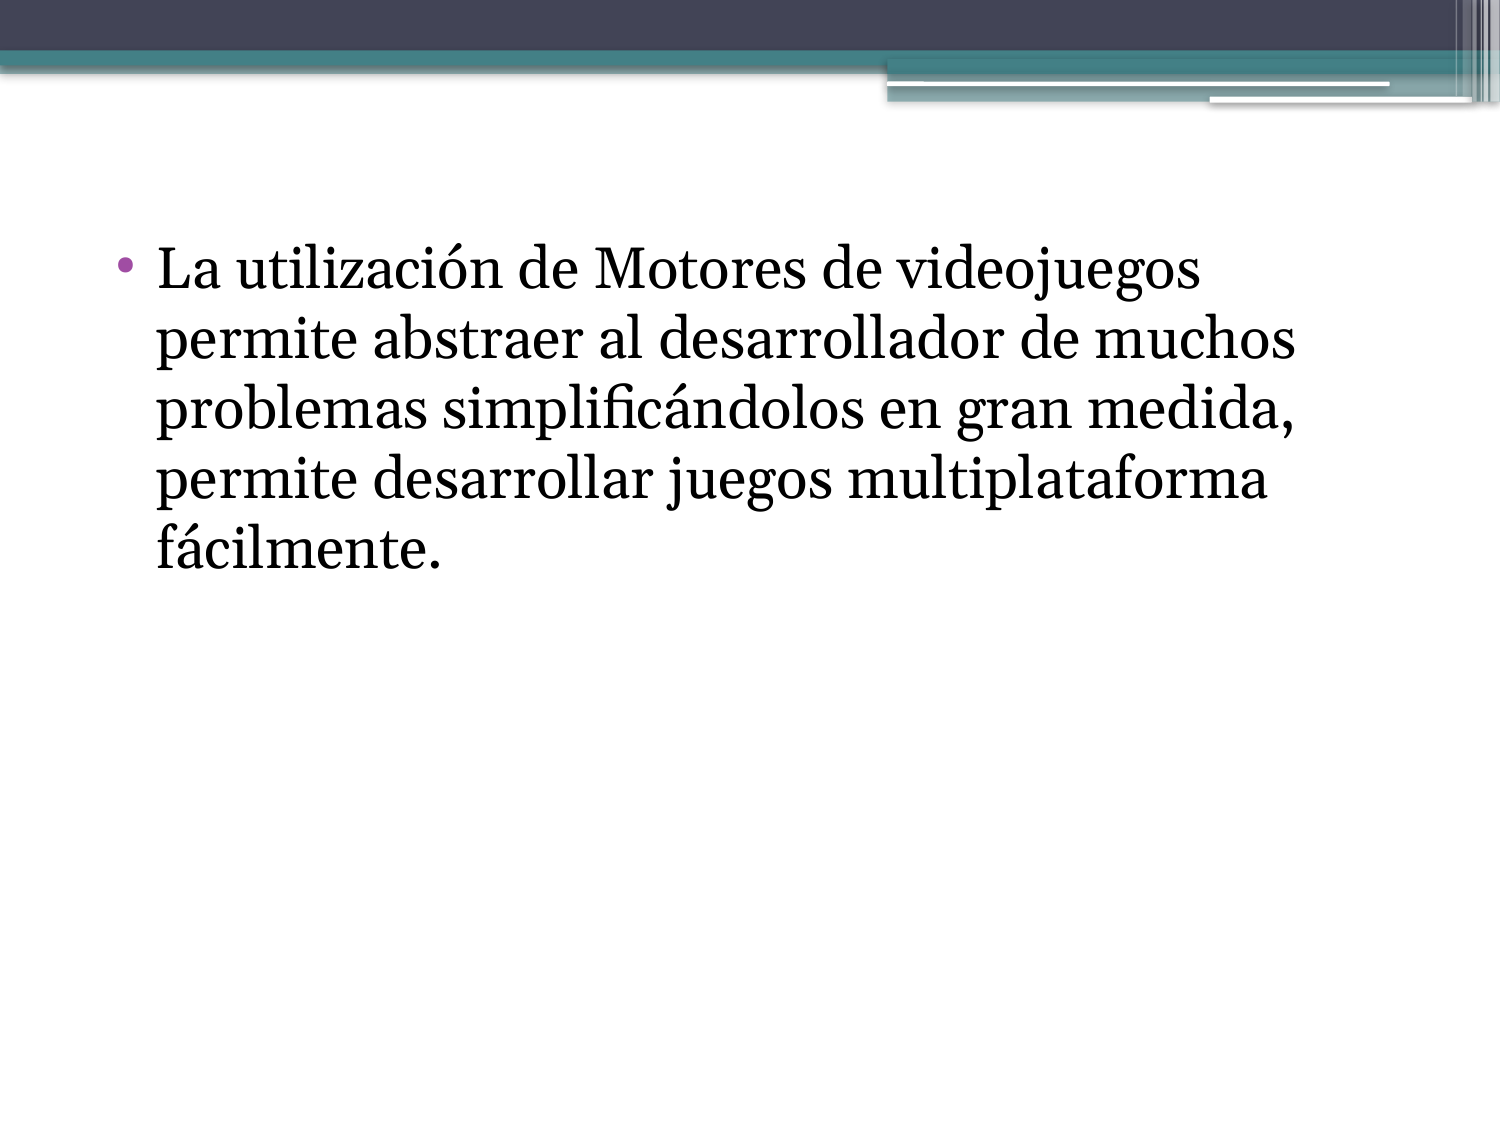

La utilización de Motores de videojuegos permite abstraer al desarrollador de muchos problemas simplificándolos en gran medida, permite desarrollar juegos multiplataforma fácilmente.